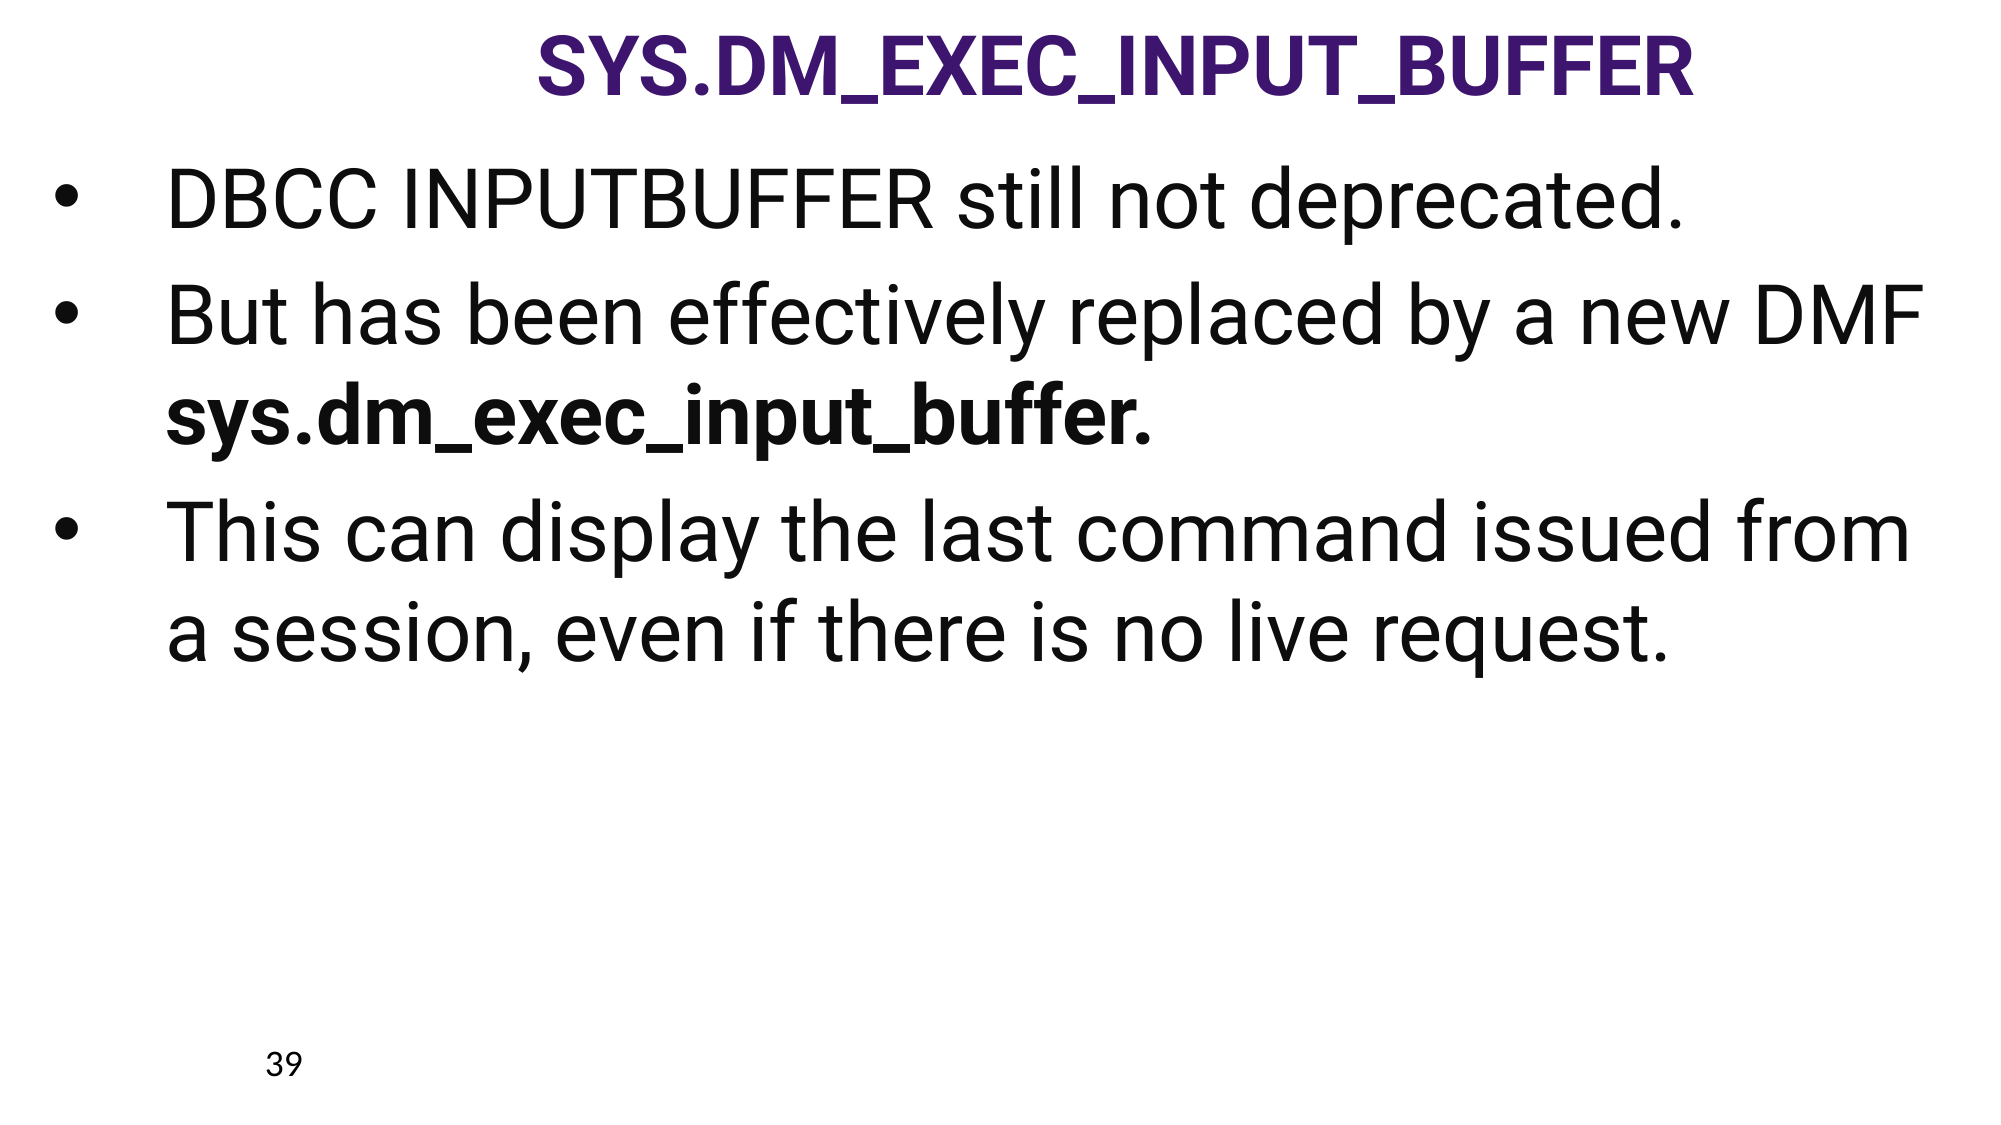

# sys.dm_exec_input_buffer
DBCC INPUTBUFFER still not deprecated.
But has been effectively replaced by a new DMF sys.dm_exec_input_buffer.
This can display the last command issued from a session, even if there is no live request.
39